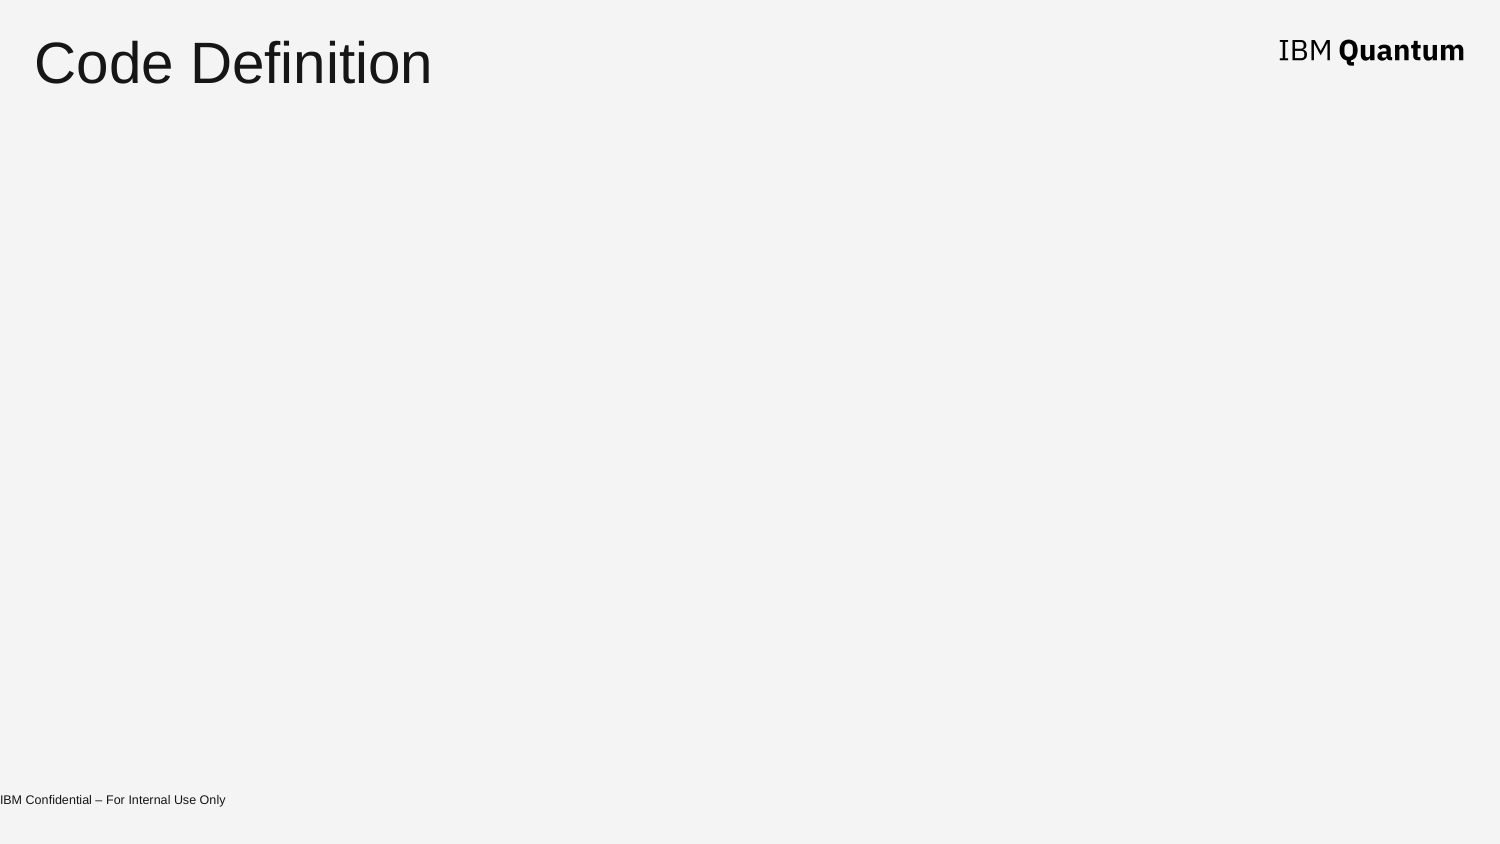

# Code Definition
IBM Confidential – For Internal Use Only